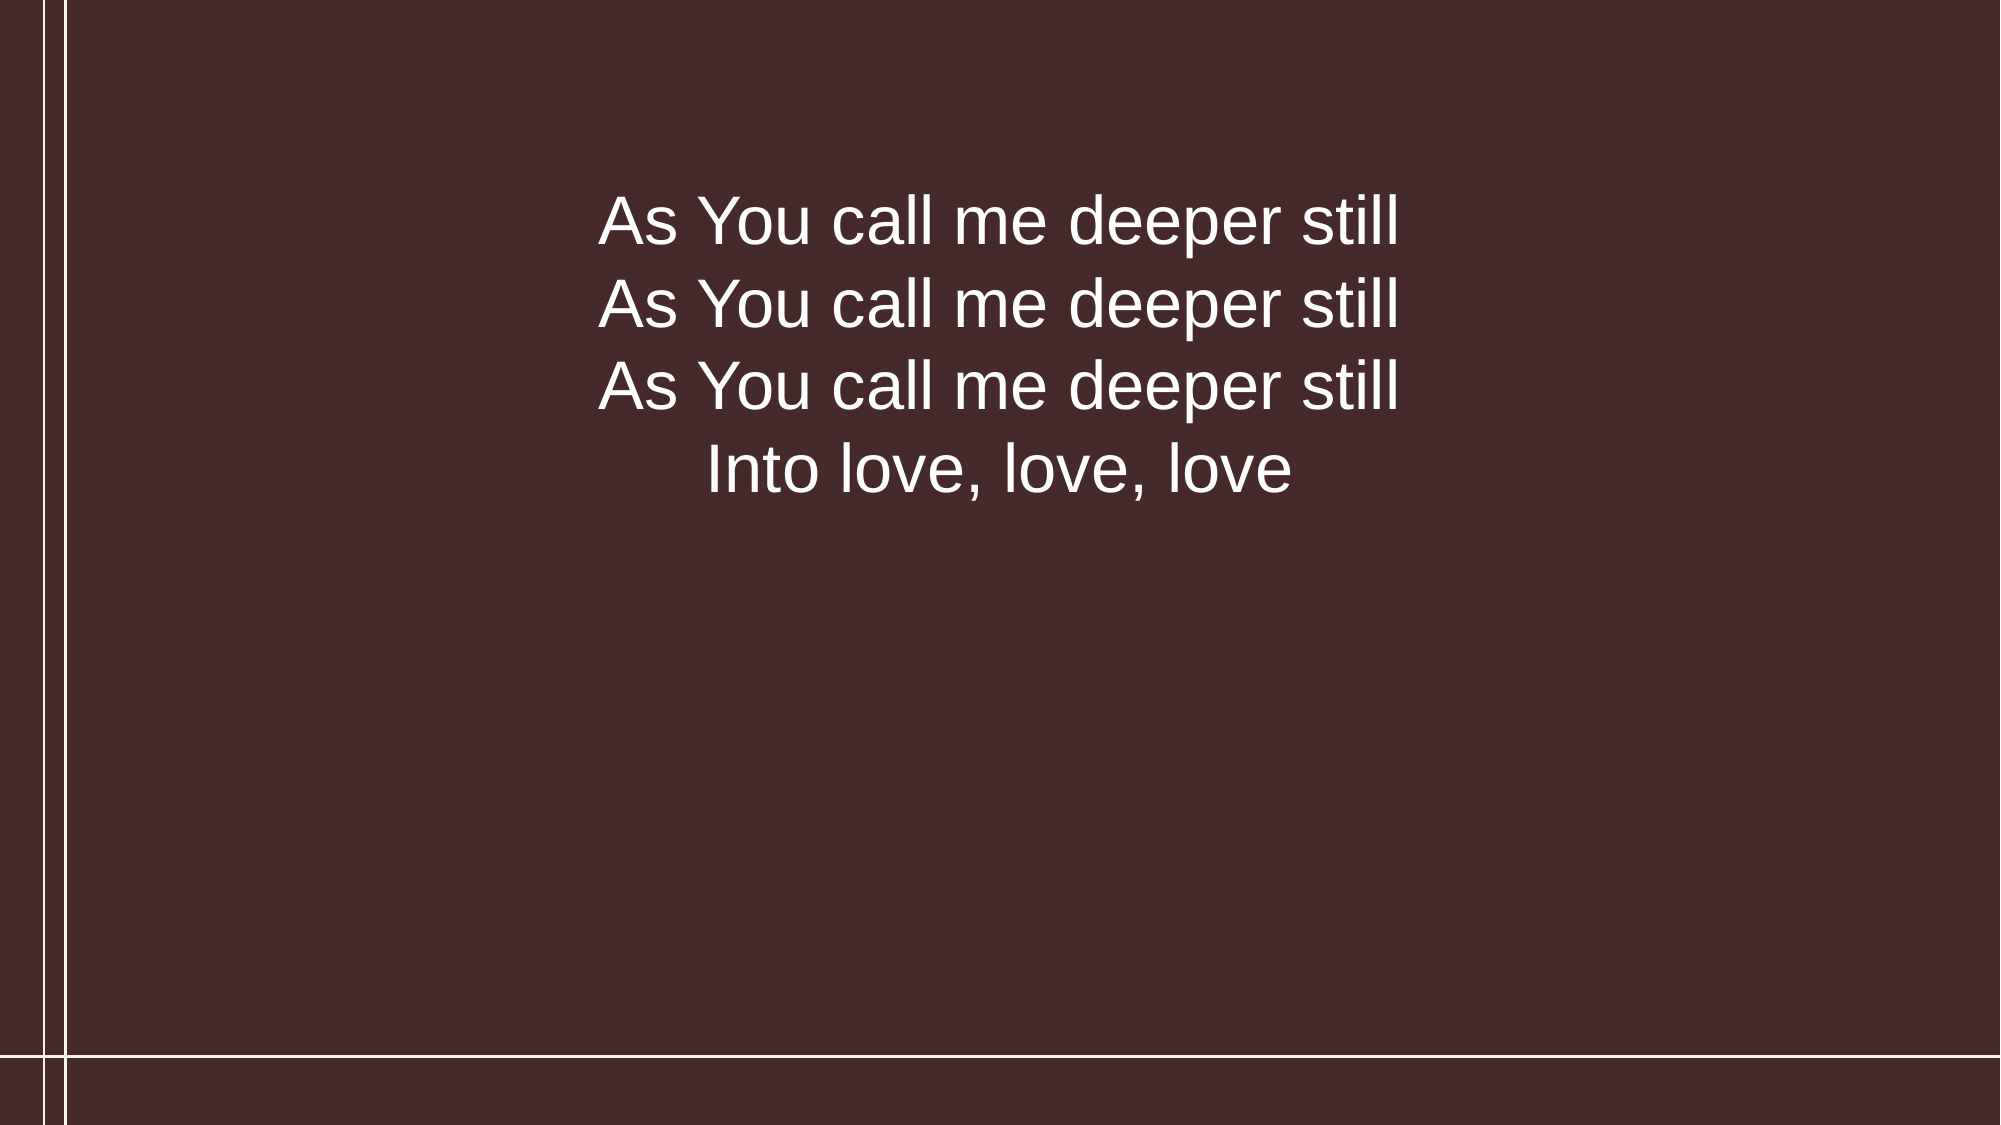

As You call me deeper still
As You call me deeper still
As You call me deeper still
Into love, love, love